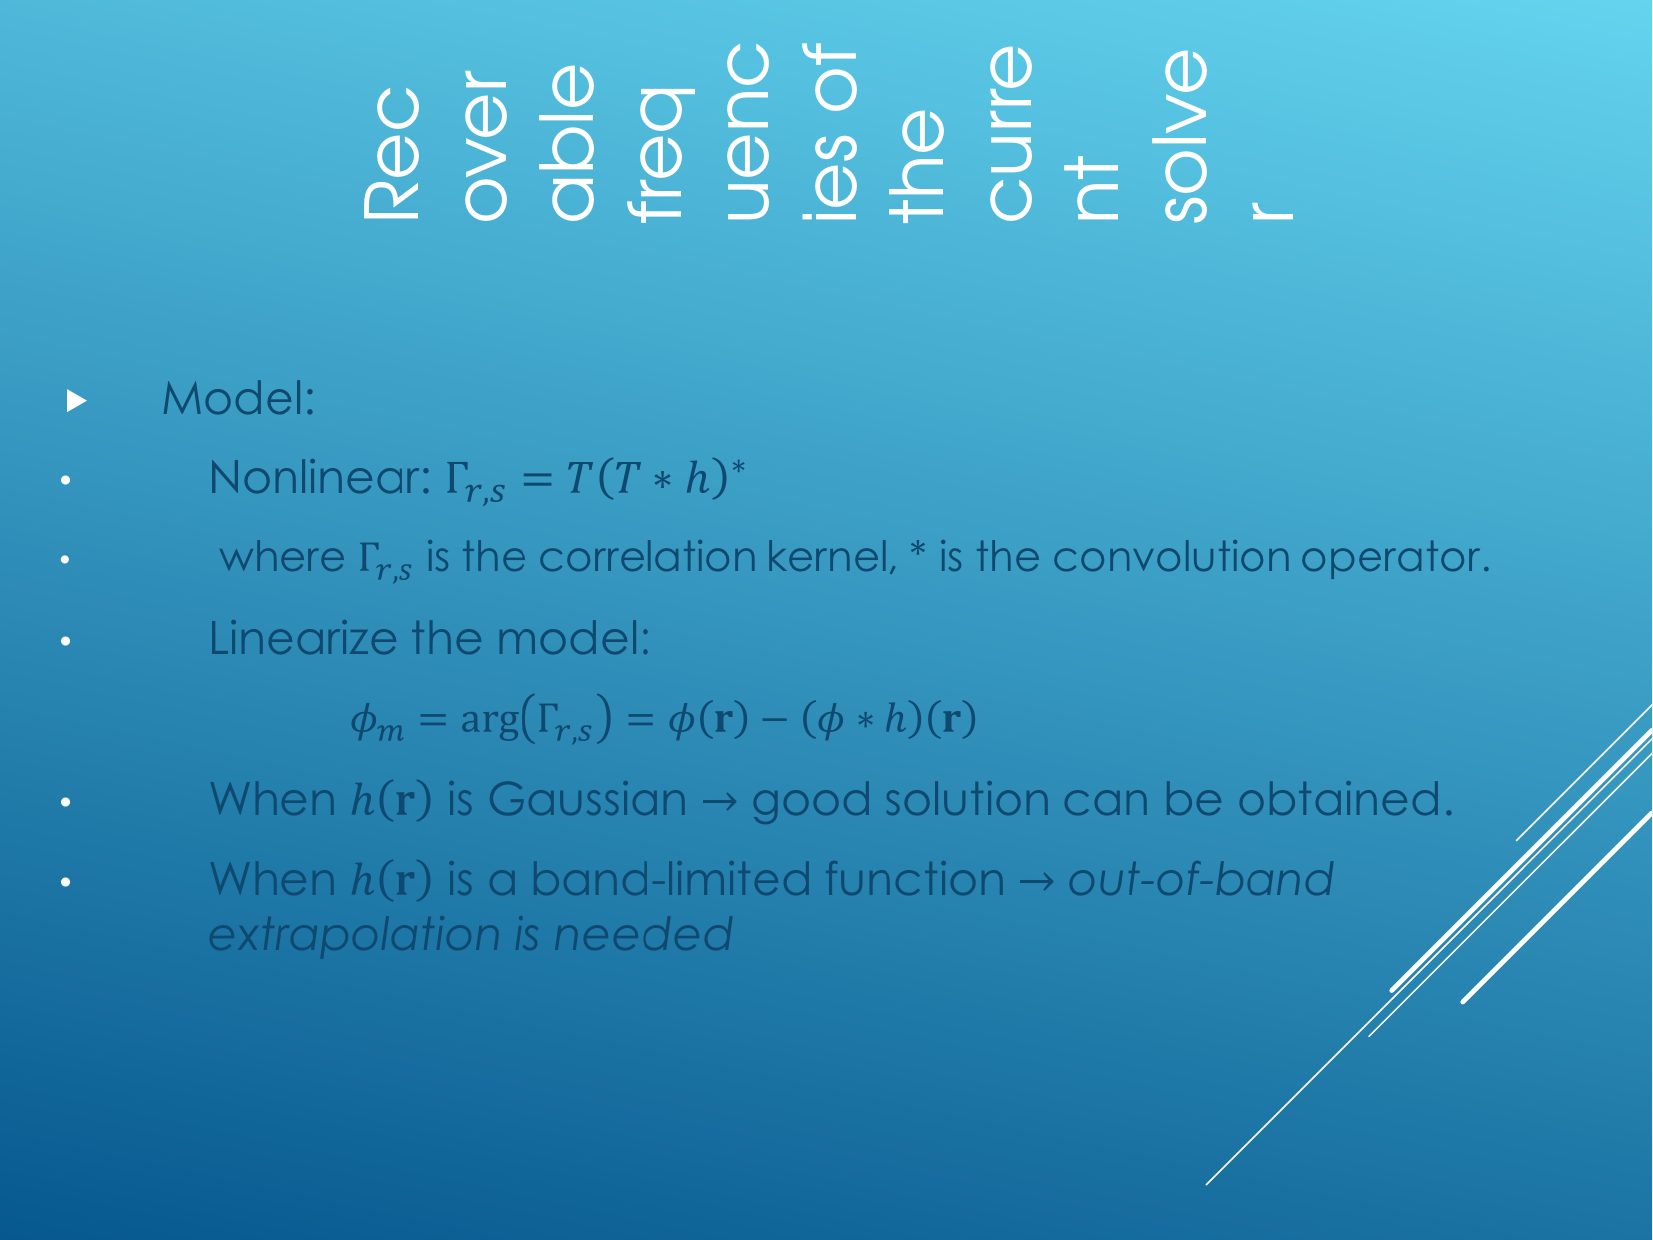

# Recoverable frequencies of the current solver